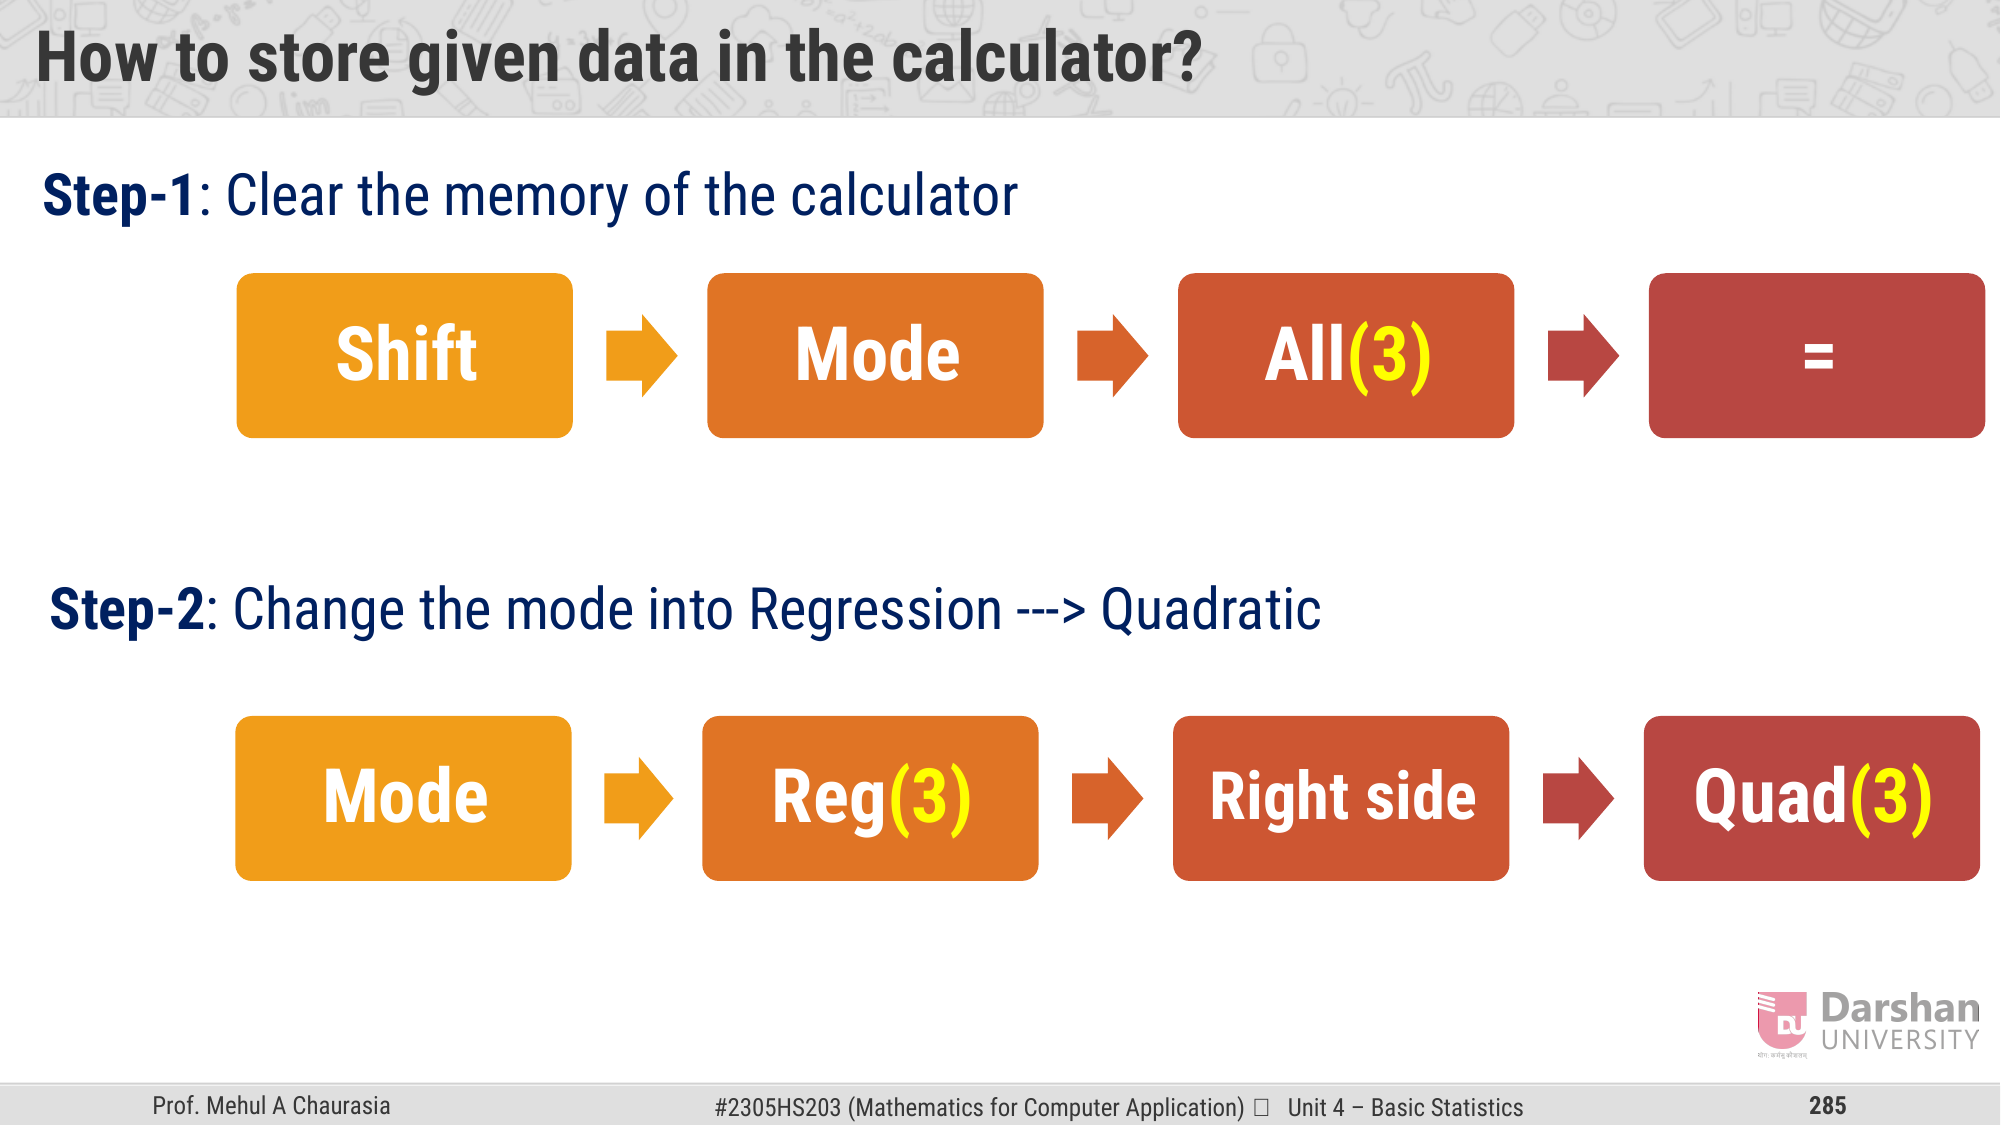

# How to store given data in the calculator?
Step-1: Clear the memory of the calculator
Shift

Mode

All(3)

=
Step-2: Change the mode into Regression ---> Quadratic
Mode

Reg(3)

Right side

Quad(3)